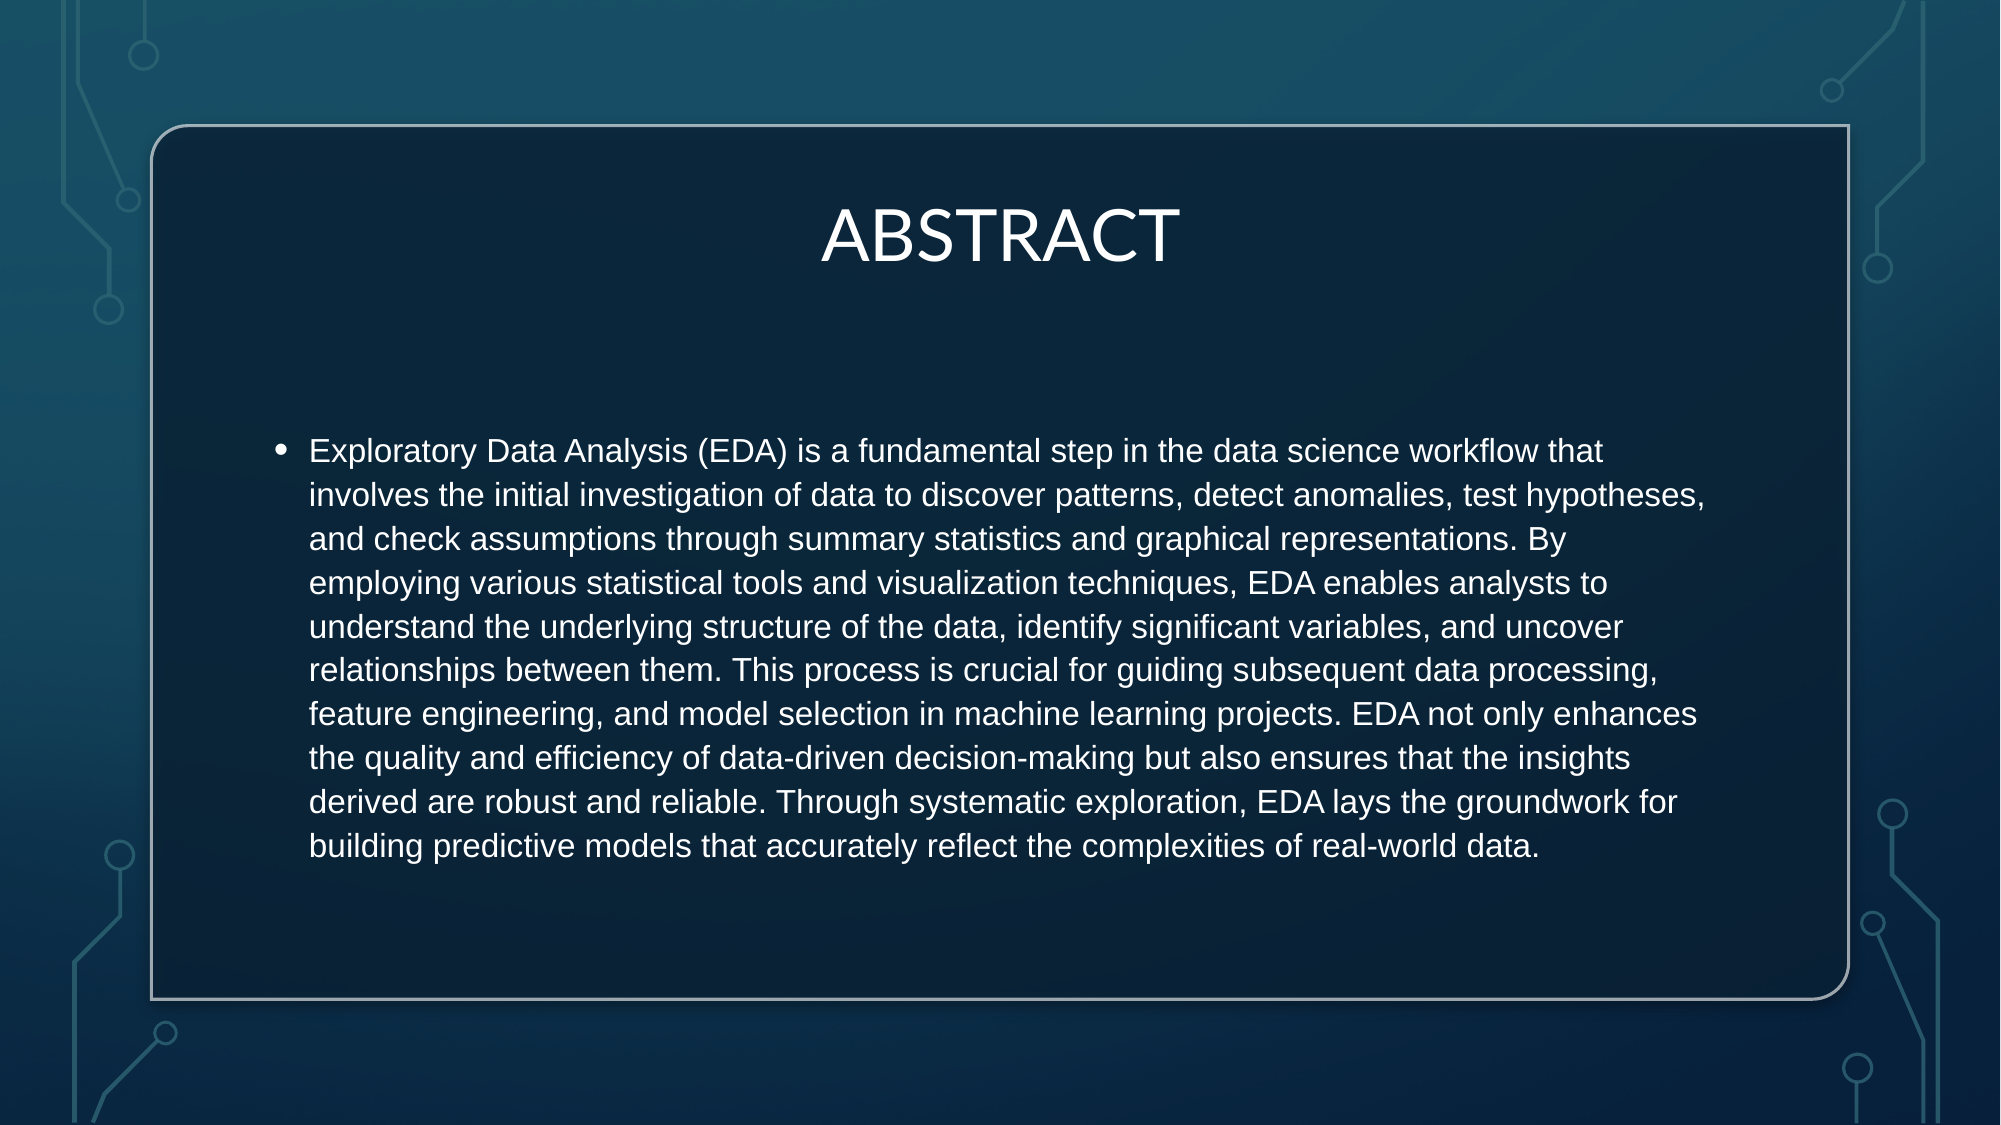

# Abstract
Exploratory Data Analysis (EDA) is a fundamental step in the data science workflow that involves the initial investigation of data to discover patterns, detect anomalies, test hypotheses, and check assumptions through summary statistics and graphical representations. By employing various statistical tools and visualization techniques, EDA enables analysts to understand the underlying structure of the data, identify significant variables, and uncover relationships between them. This process is crucial for guiding subsequent data processing, feature engineering, and model selection in machine learning projects. EDA not only enhances the quality and efficiency of data-driven decision-making but also ensures that the insights derived are robust and reliable. Through systematic exploration, EDA lays the groundwork for building predictive models that accurately reflect the complexities of real-world data.